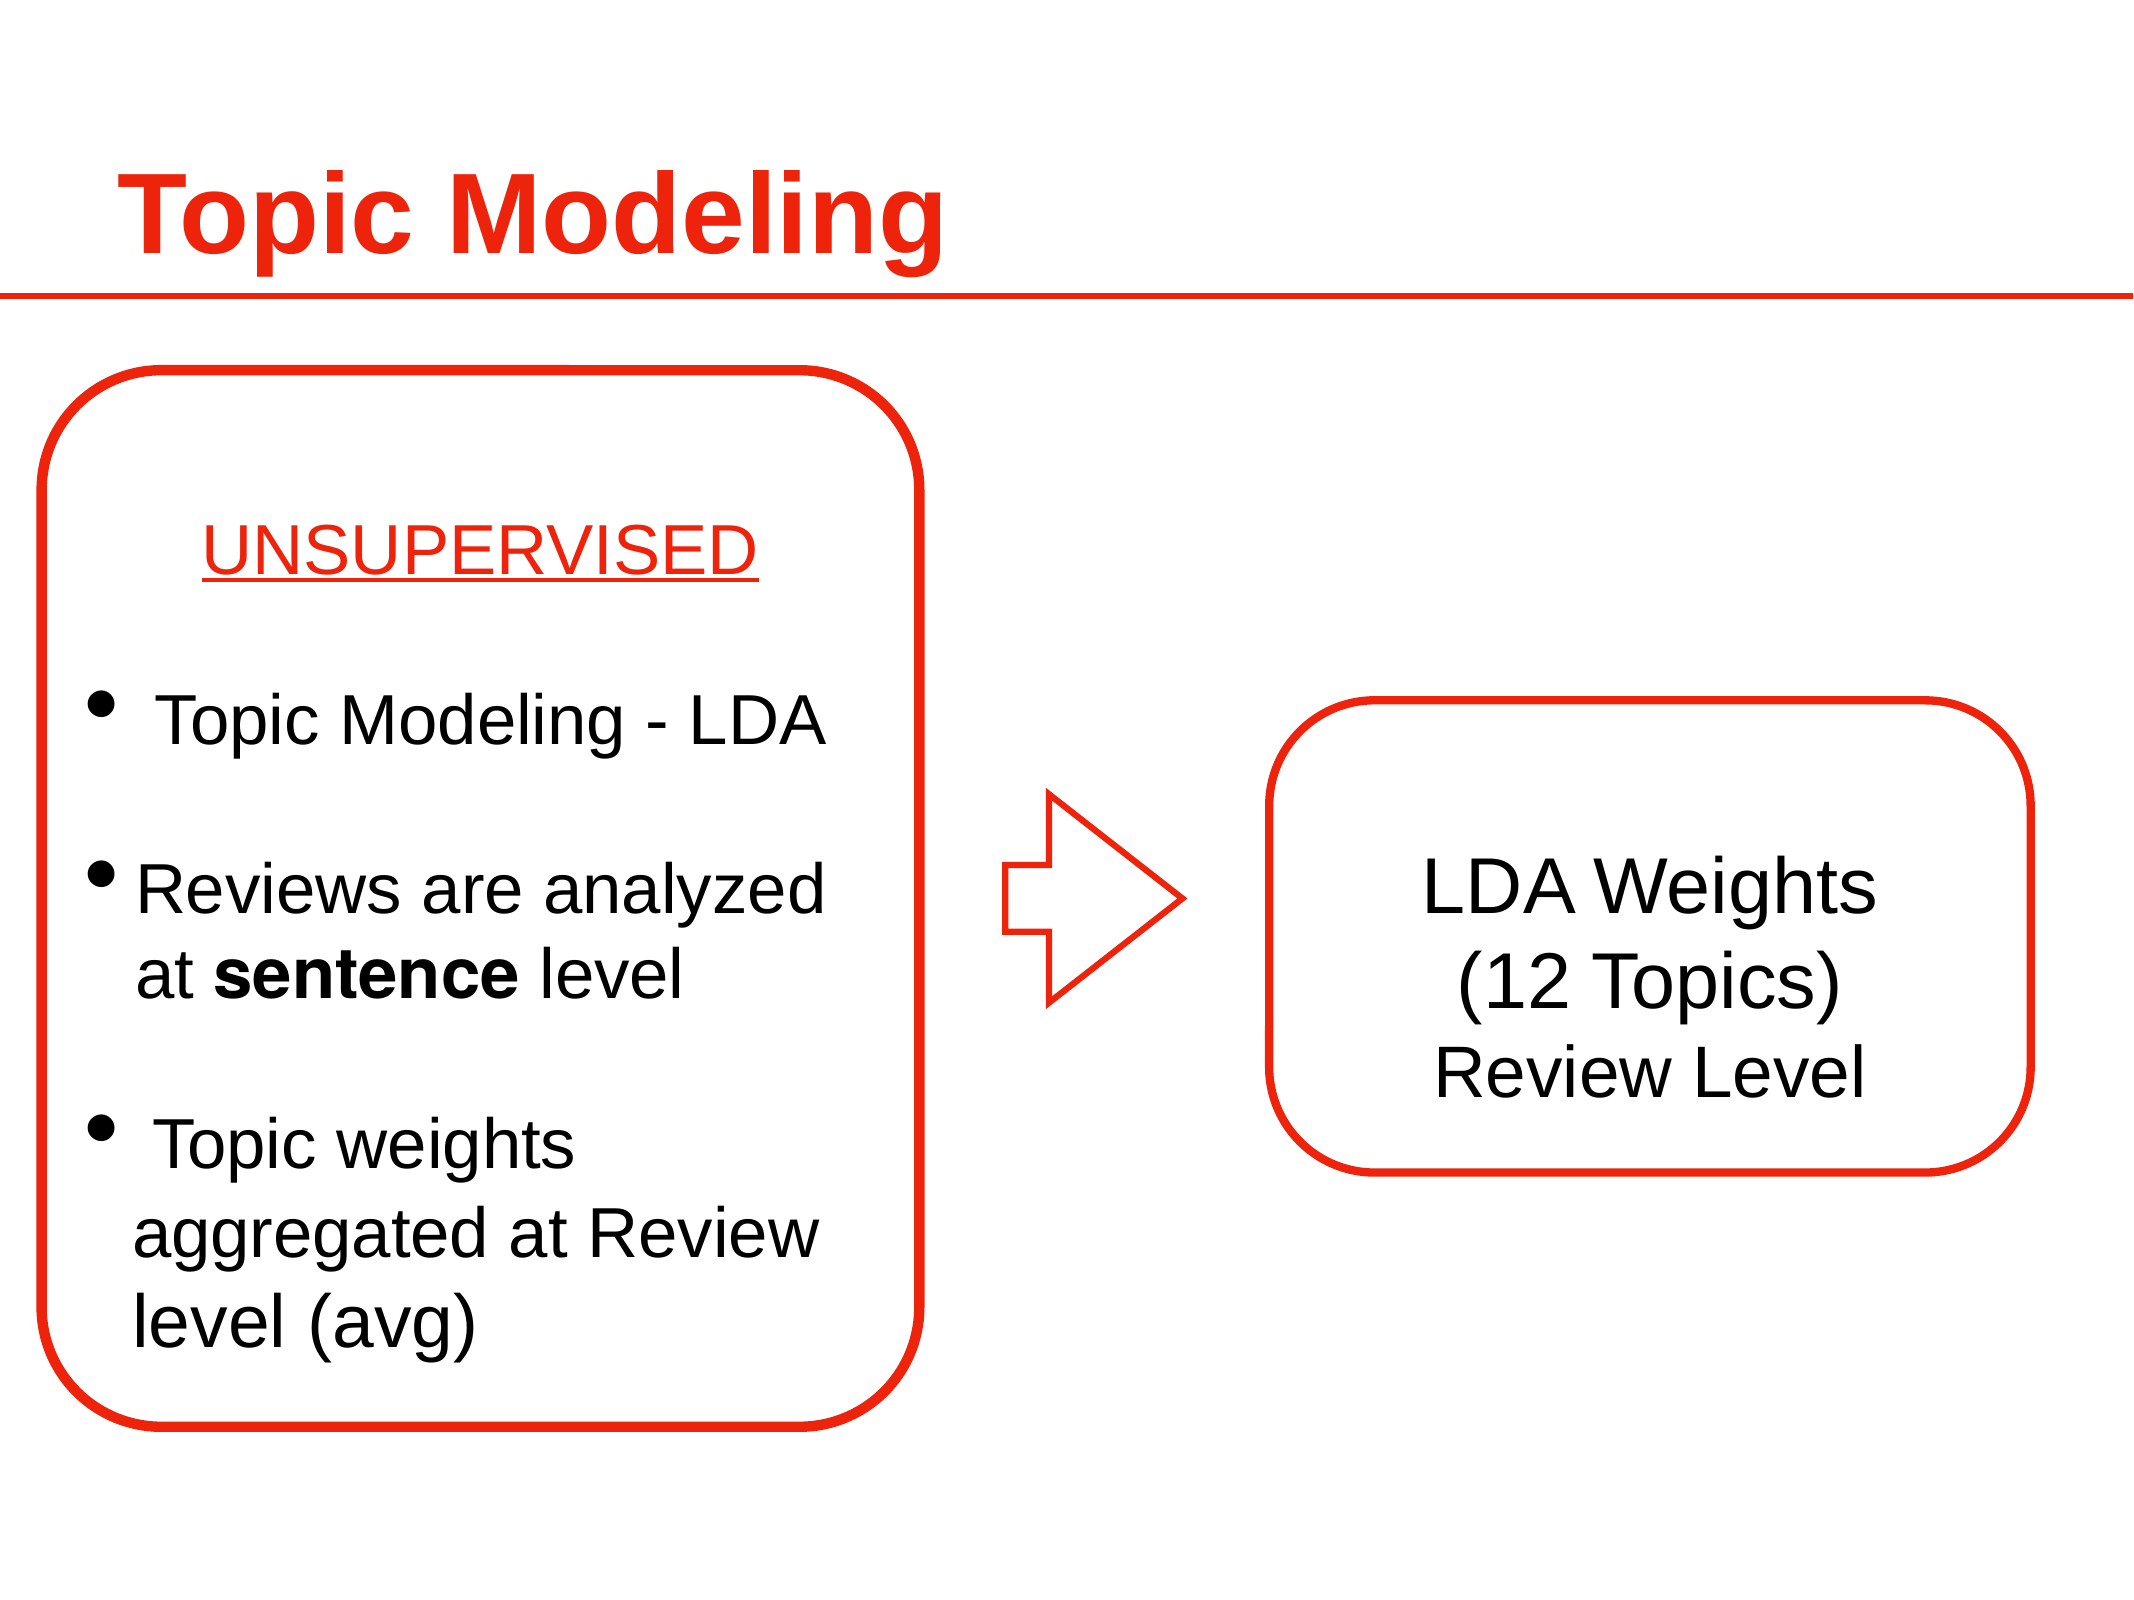

Topic Modeling

UNSUPERVISED

 Topic Modeling - LDA

Reviews are analyzed at sentence level

 Topic weights aggregated at Review level (avg)

LDA Weights
(12 Topics)
Review Level